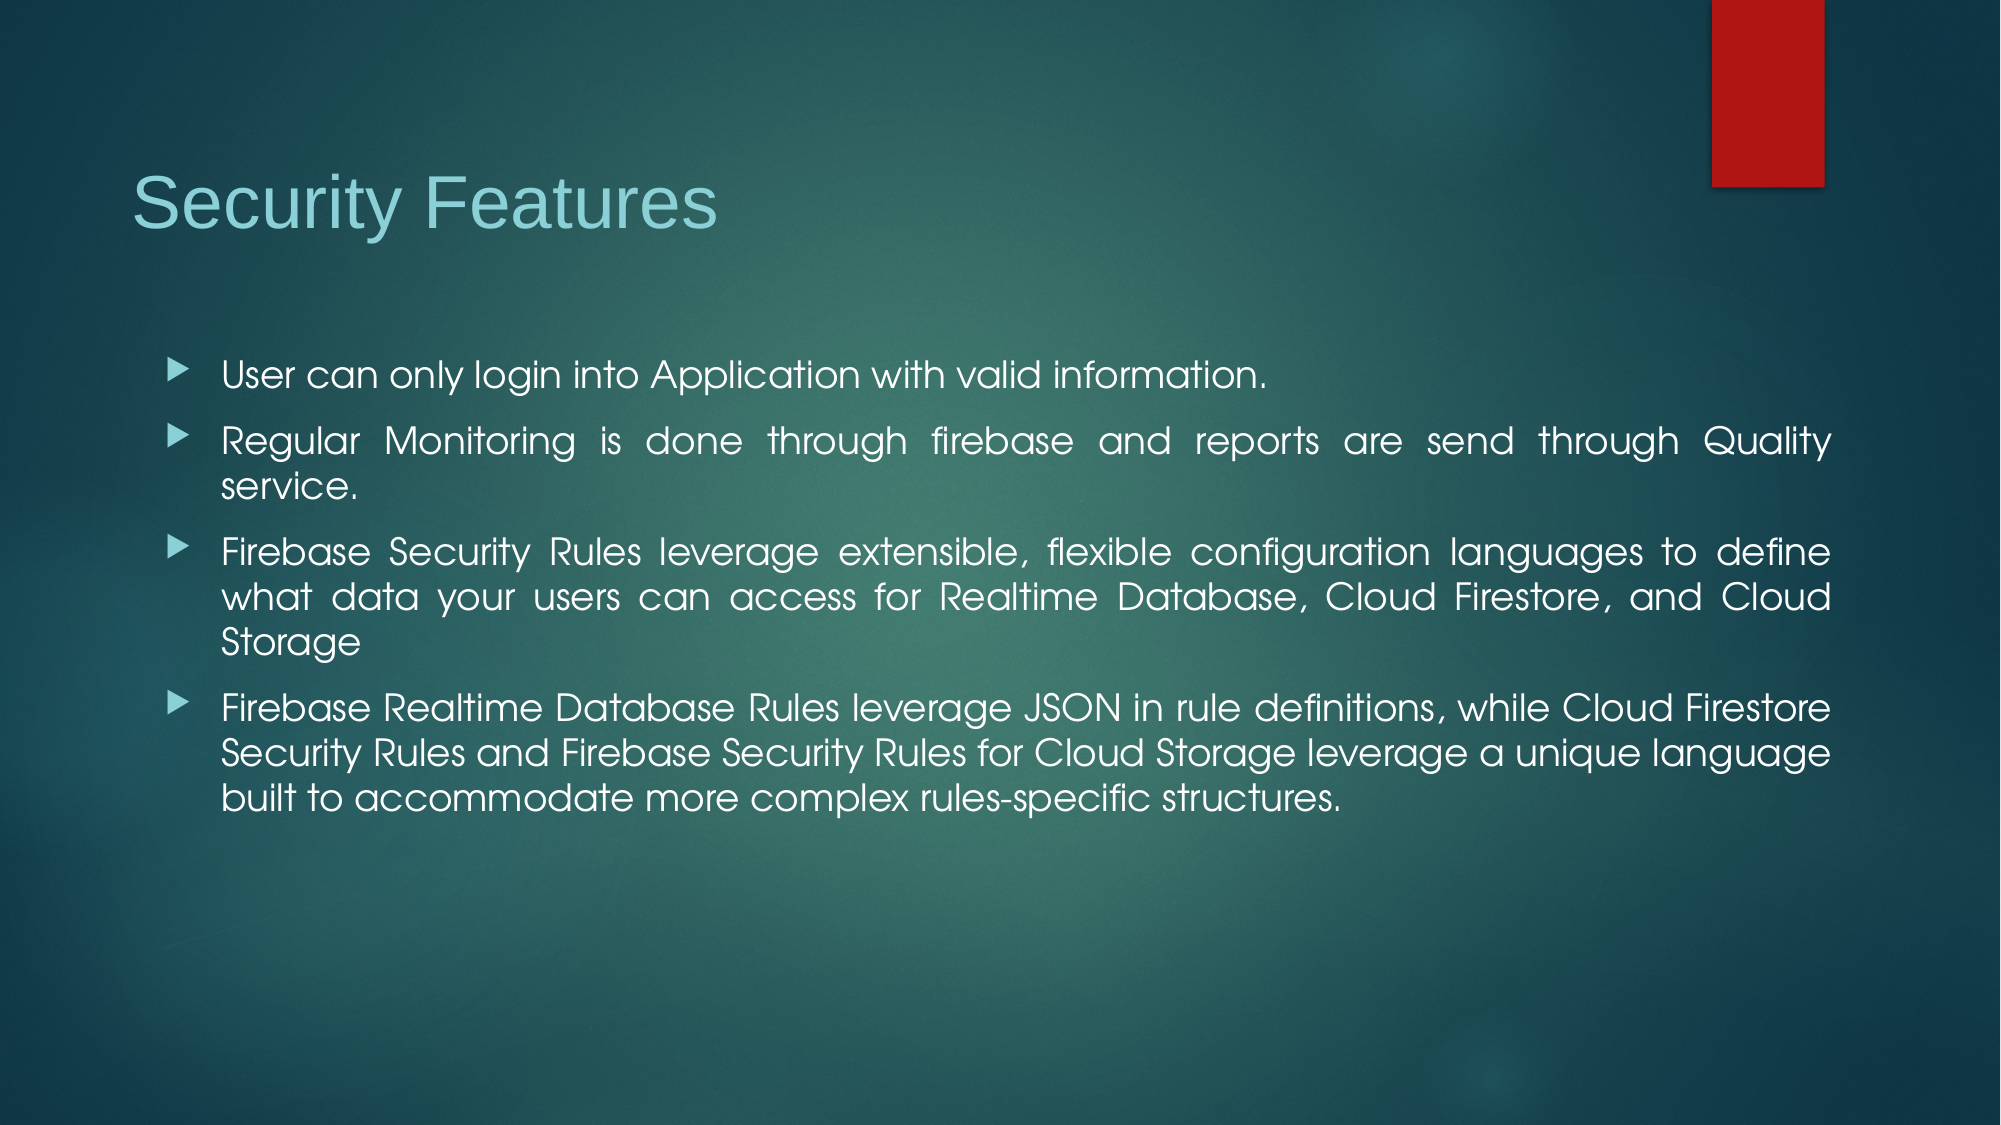

# Security Features
User can only login into Application with valid information.
Regular Monitoring is done through firebase and reports are send through Quality service.
Firebase Security Rules leverage extensible, flexible configuration languages to define what data your users can access for Realtime Database, Cloud Firestore, and Cloud Storage
Firebase Realtime Database Rules leverage JSON in rule definitions, while Cloud Firestore Security Rules and Firebase Security Rules for Cloud Storage leverage a unique language built to accommodate more complex rules-specific structures.